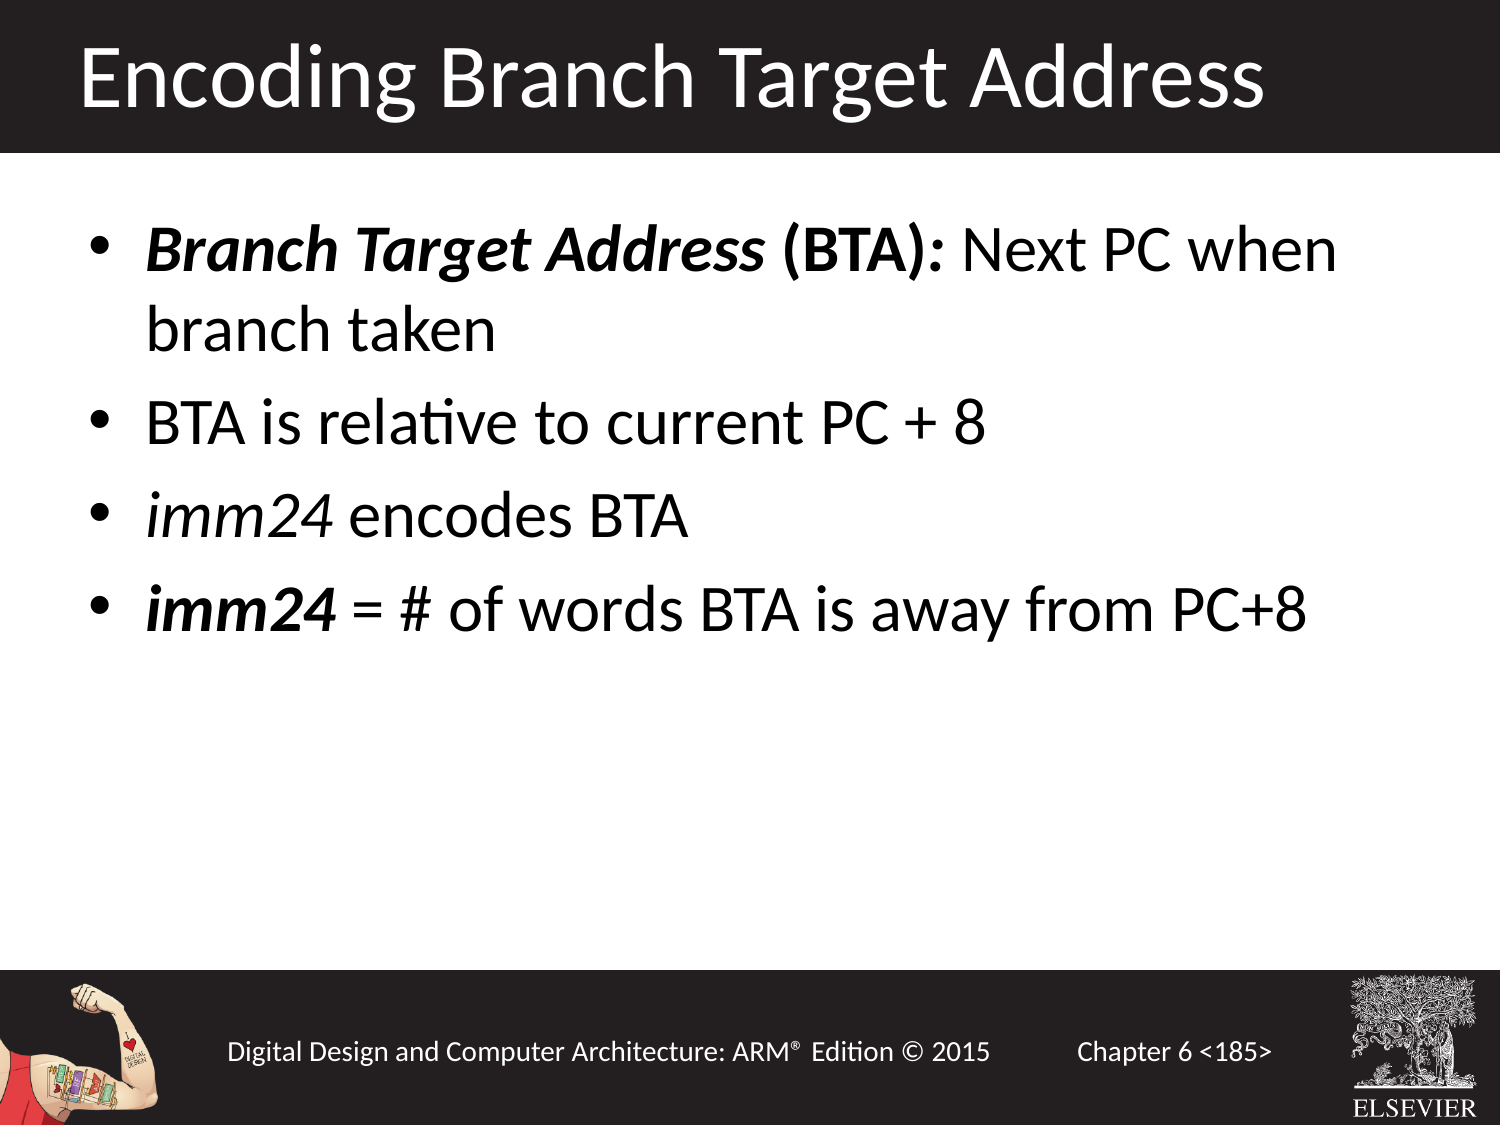

Encoding Branch Target Address

Branch Target Address (BTA): Next PC when branch taken
BTA is relative to current PC + 8
imm24 encodes BTA
imm24 = # of words BTA is away from PC+8